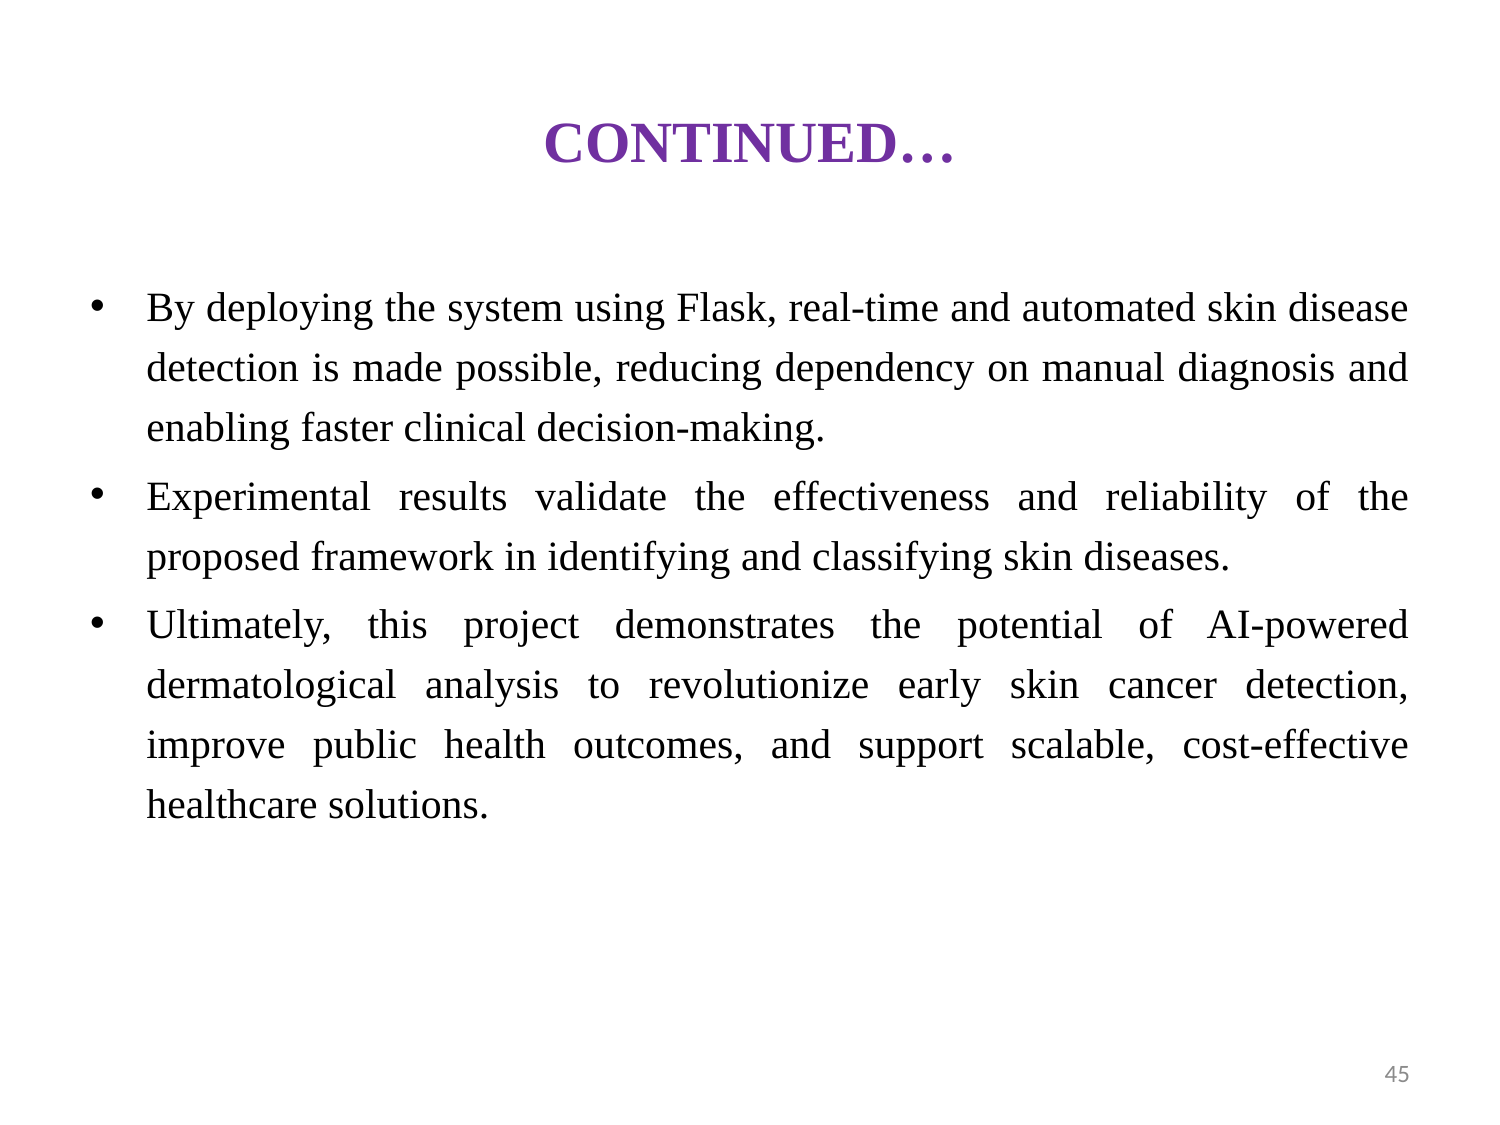

# CONTINUED…
By deploying the system using Flask, real-time and automated skin disease detection is made possible, reducing dependency on manual diagnosis and enabling faster clinical decision-making.
Experimental results validate the effectiveness and reliability of the proposed framework in identifying and classifying skin diseases.
Ultimately, this project demonstrates the potential of AI-powered dermatological analysis to revolutionize early skin cancer detection, improve public health outcomes, and support scalable, cost-effective healthcare solutions.
45